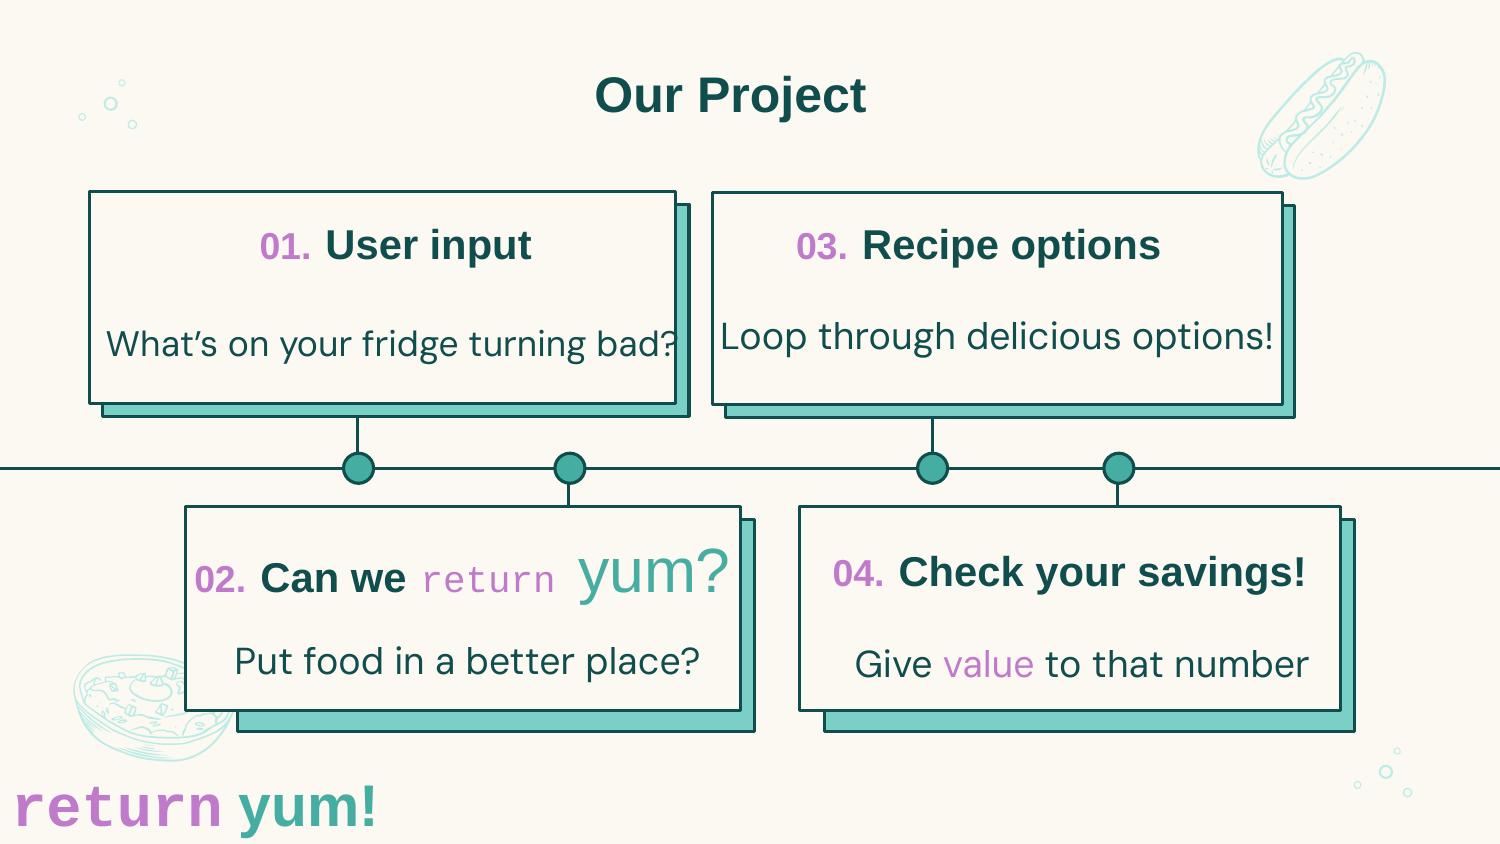

Our Project

# 01. User input

03. Recipe options

What’s on your fridge turning bad?
Loop through delicious options!

04. Check your savings!

02. Can we return yum?
Put food in a better place?
Give value to that number
return yum!